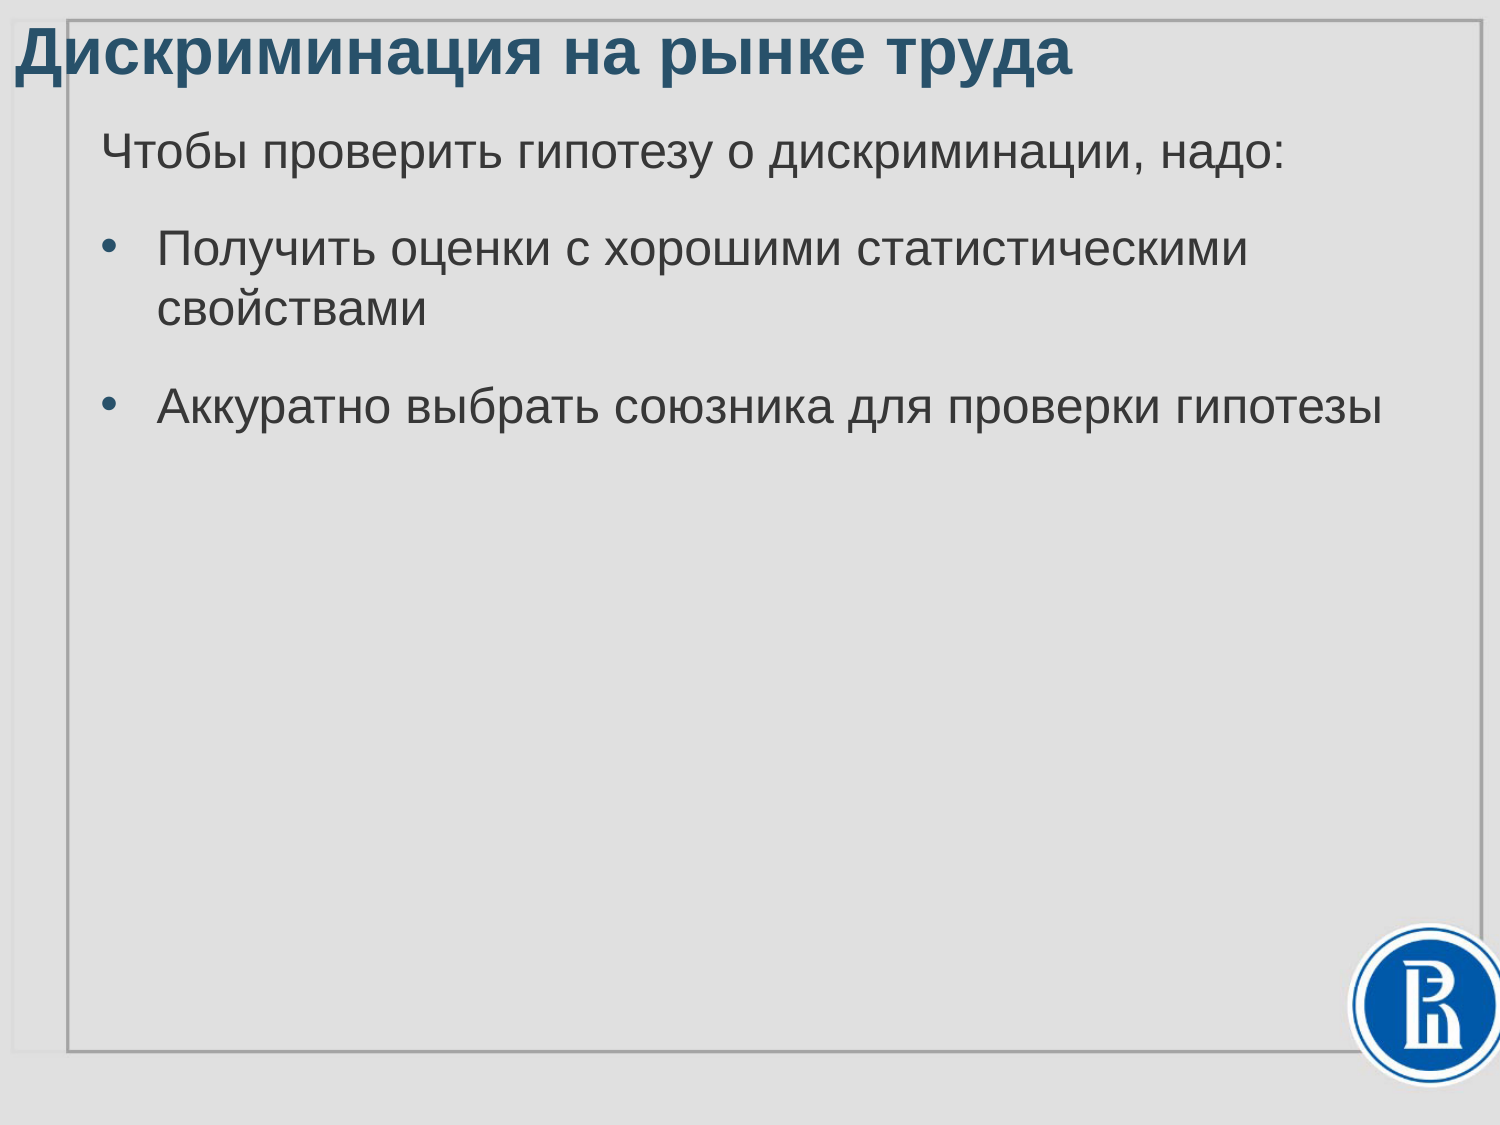

Дискриминация на рынке труда
Чтобы проверить гипотезу о дискриминации, надо:
Получить оценки с хорошими статистическими свойствами
Аккуратно выбрать союзника для проверки гипотезы